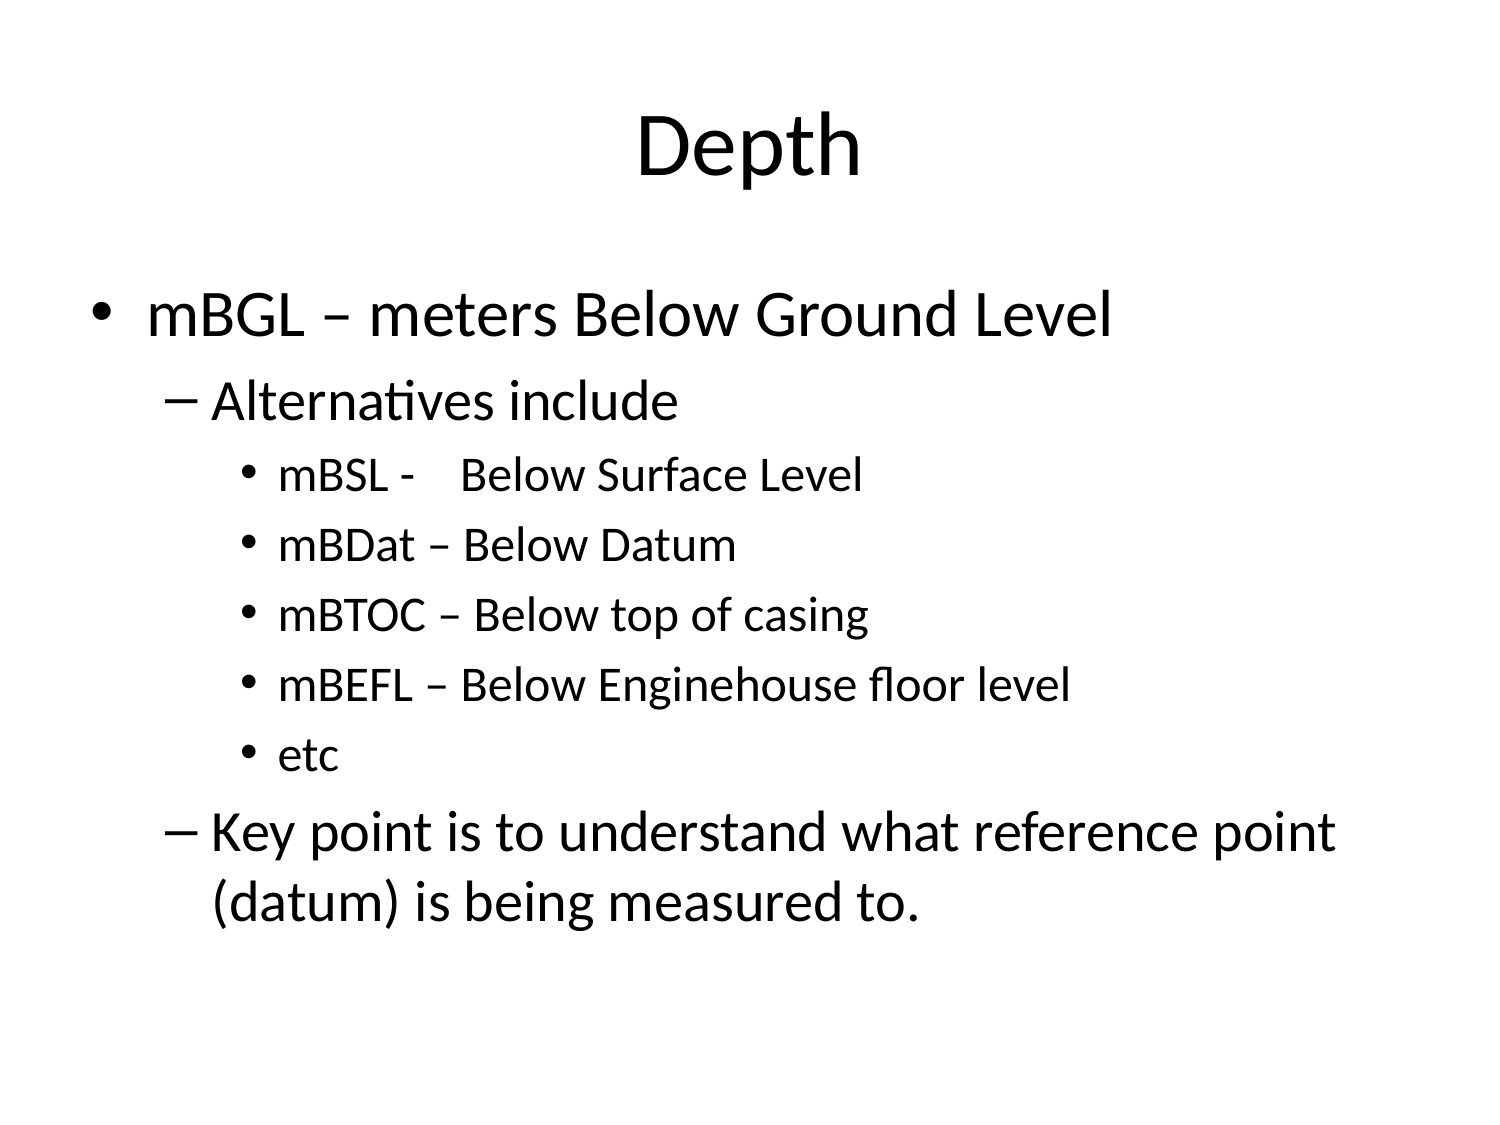

# Depth
mBGL – meters Below Ground Level
Alternatives include
mBSL -    Below Surface Level
mBDat – Below Datum
mBTOC – Below top of casing
mBEFL – Below Enginehouse floor level
etc
Key point is to understand what reference point (datum) is being measured to.